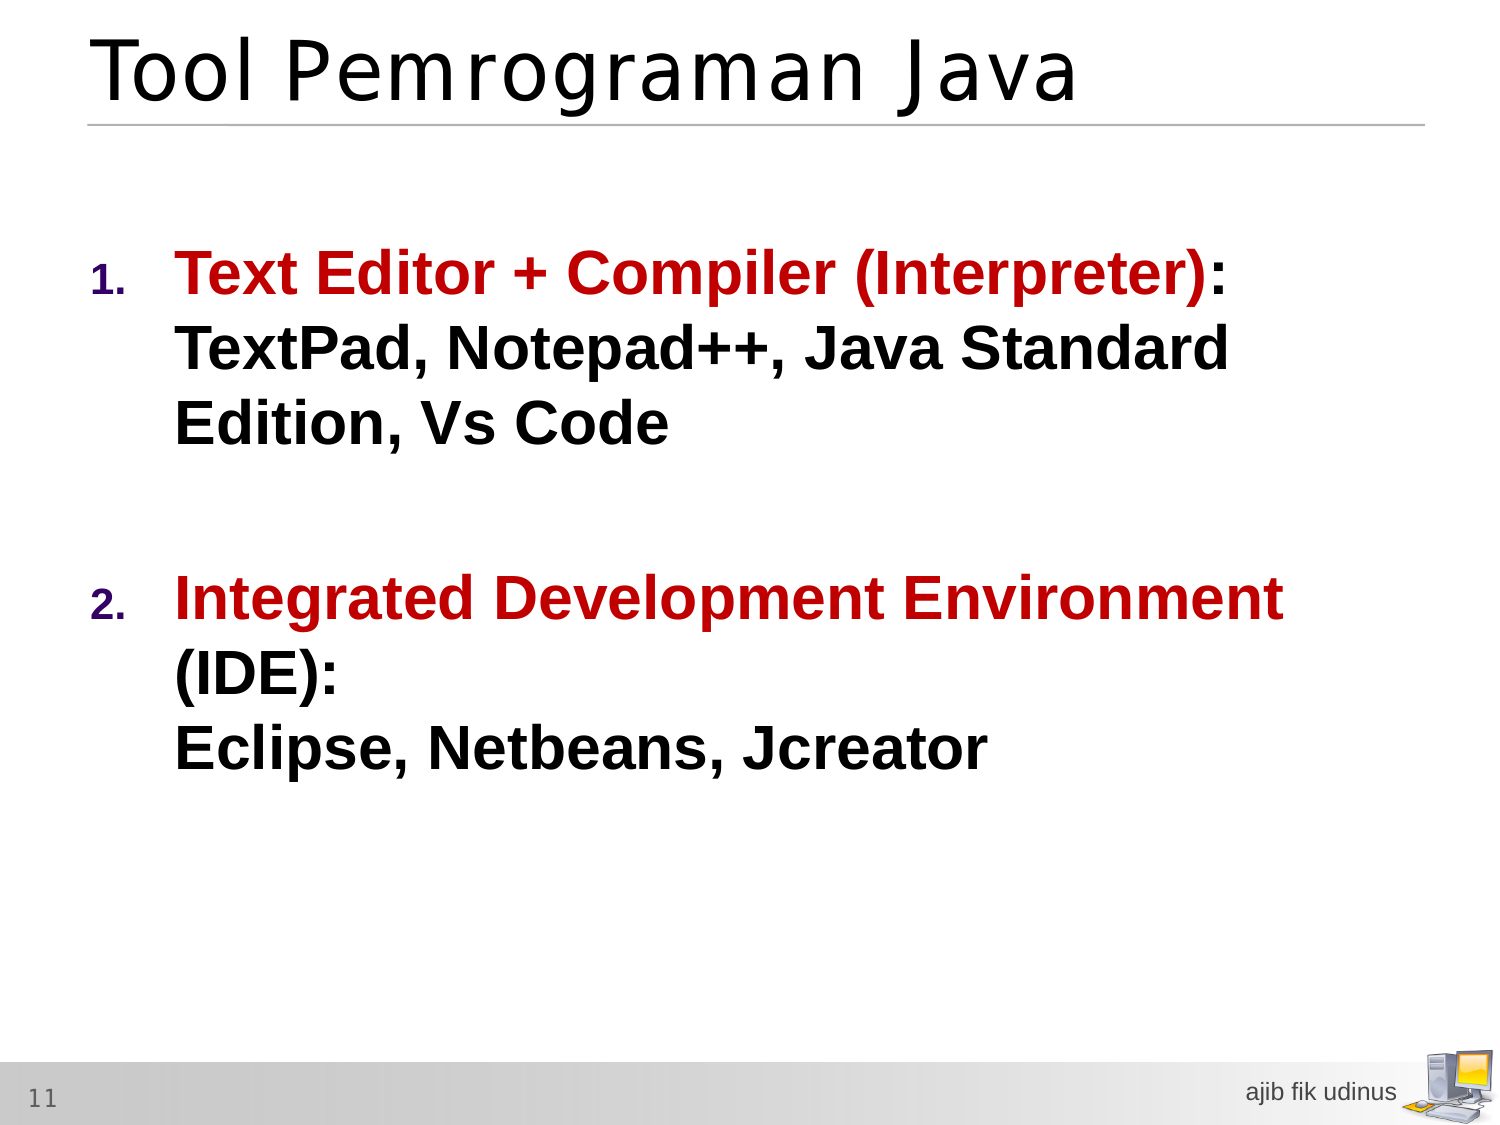

# Tool Pemrograman Java
Text Editor + Compiler (Interpreter):
TextPad, Notepad++, Java Standard Edition, Vs Code

Integrated Development Environment (IDE):
Eclipse, Netbeans, Jcreator
ajib fik udinus
11